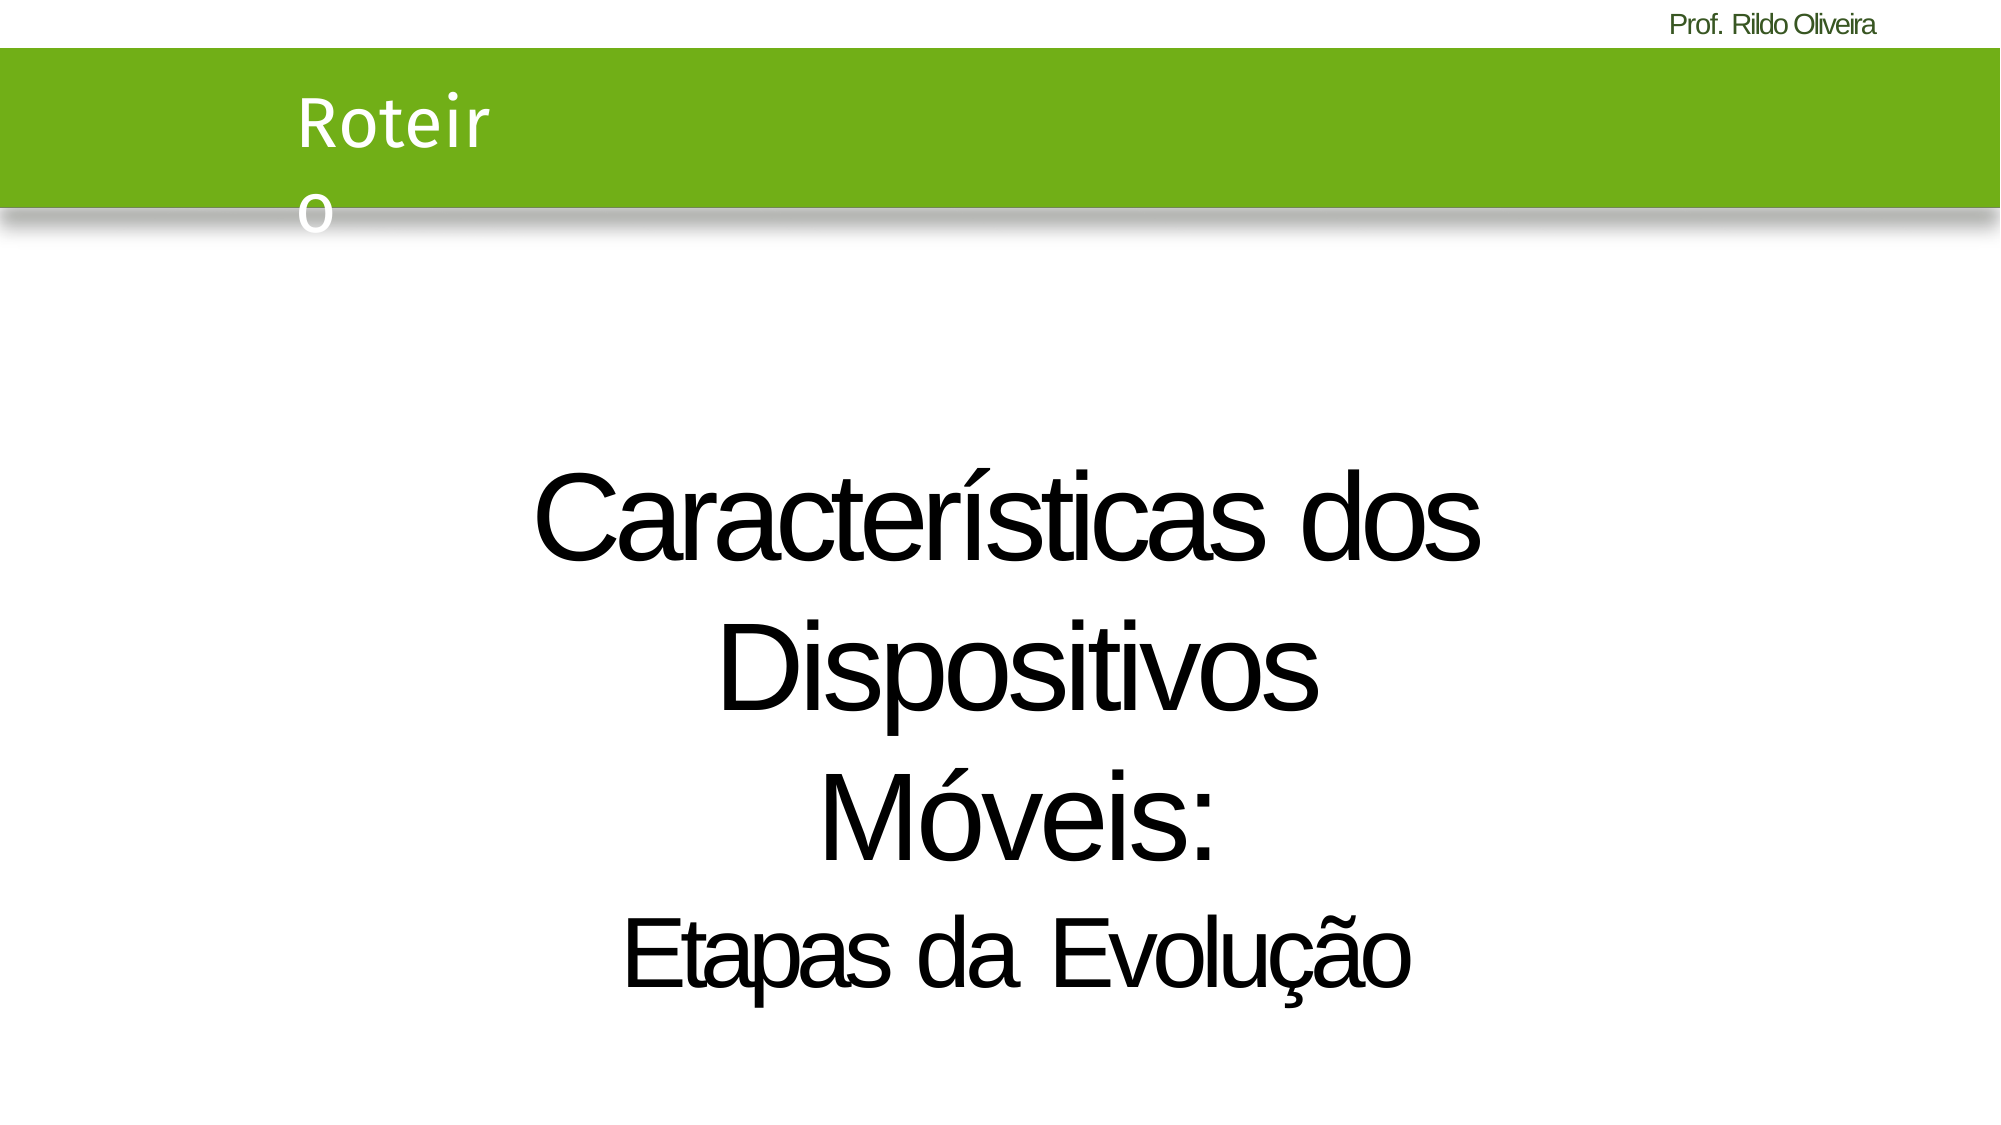

Roteiro
Características dos  Dispositivos Móveis:
Etapas da Evolução